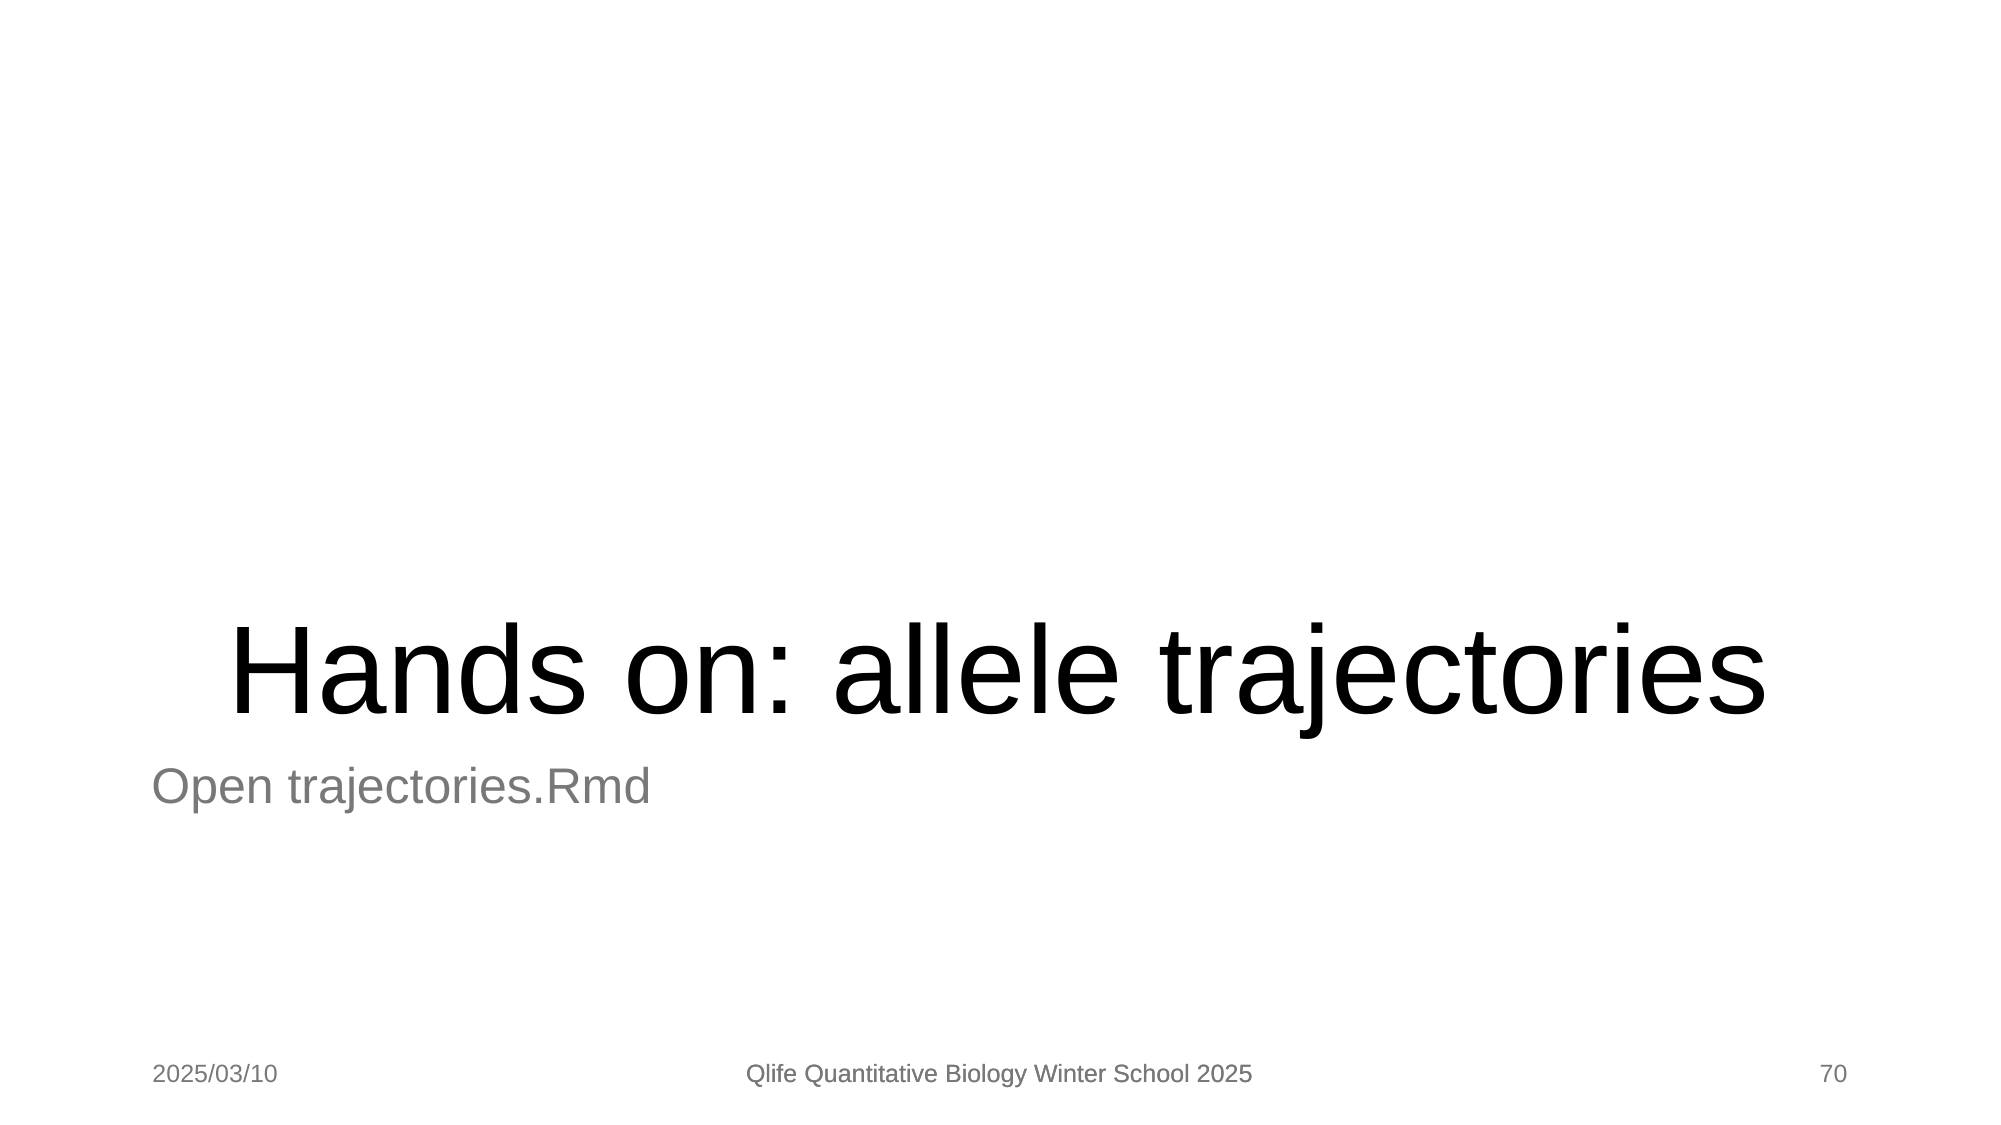

# Hands on: allele trajectories
Open trajectories.Rmd

2025/03/10
Qlife Quantitative Biology Winter School 2025
Qlife Quantitative Biology Winter School 2025
70